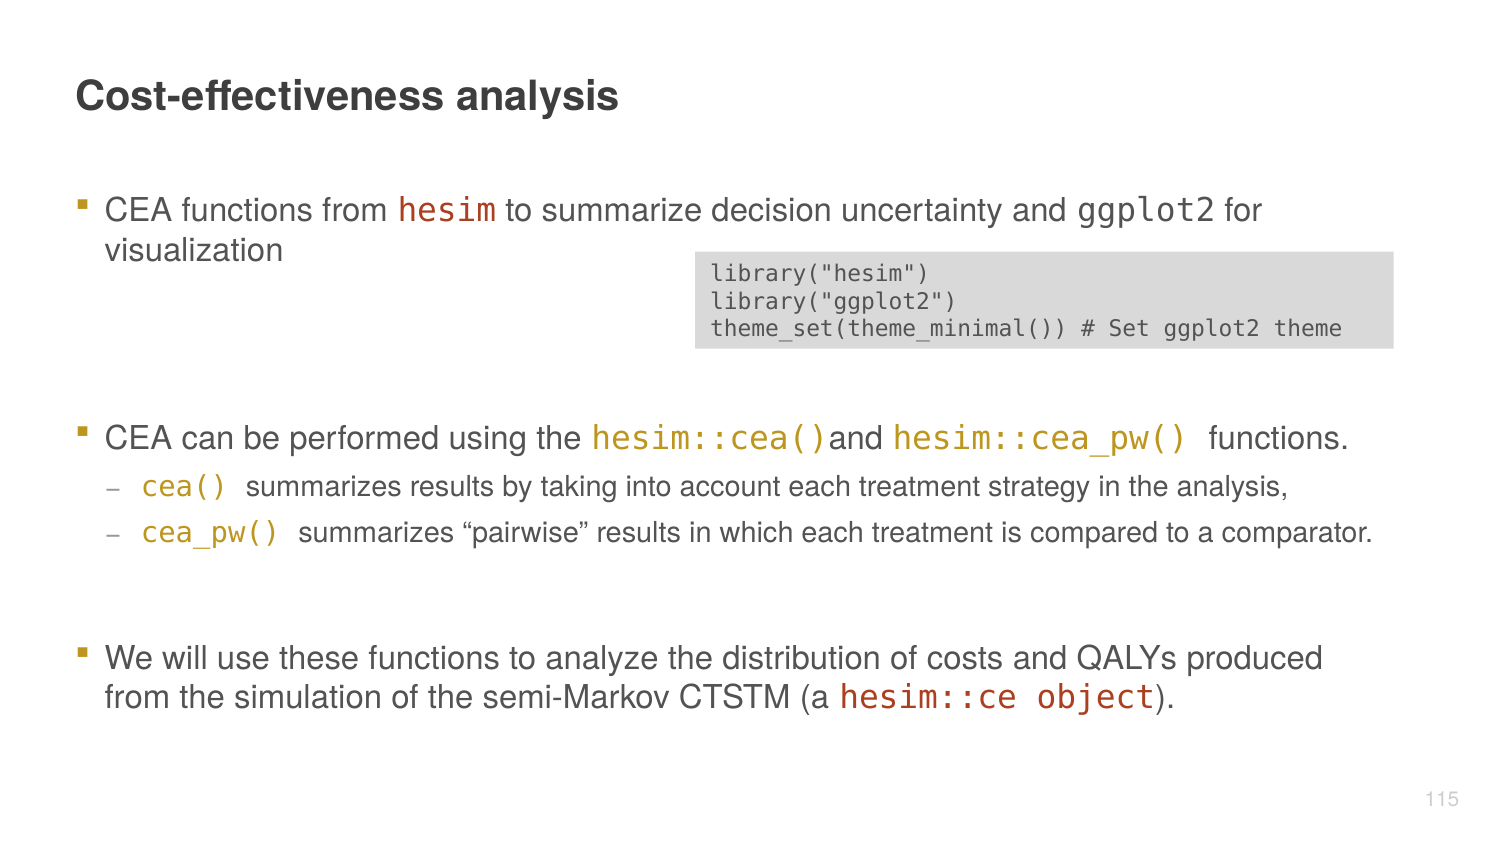

# Cost-effectiveness analysis
CEA functions from hesim to summarize decision uncertainty and ggplot2 for visualization

CEA can be performed using the hesim::cea()and hesim::cea_pw() functions.
cea() summarizes results by taking into account each treatment strategy in the analysis,
cea_pw() summarizes “pairwise” results in which each treatment is compared to a comparator.

We will use these functions to analyze the distribution of costs and QALYs produced from the simulation of the semi-Markov CTSTM (a hesim::ce object).

library("hesim")
library("ggplot2")
theme_set(theme_minimal()) # Set ggplot2 theme
115